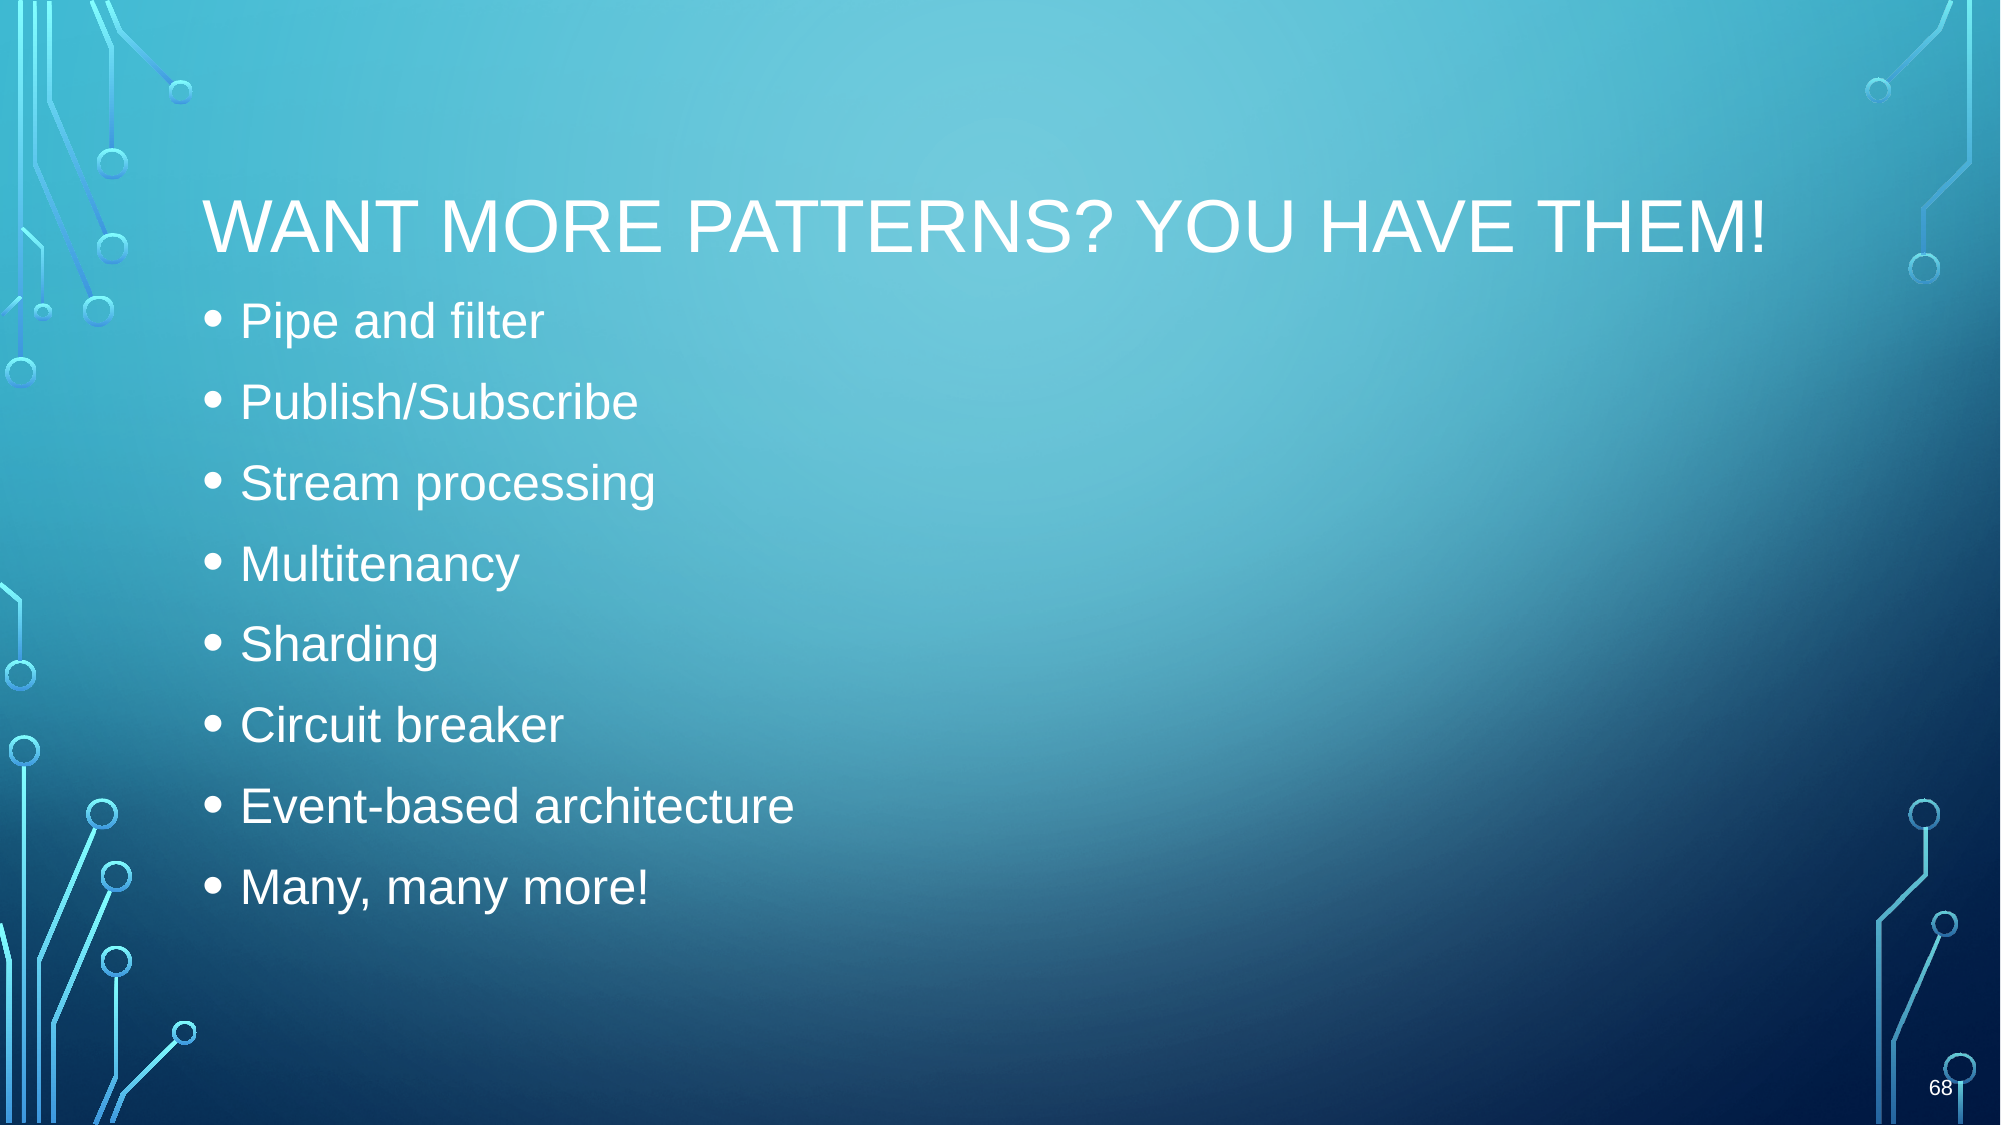

# Want more patterns? You have them!
Pipe and filter
Publish/Subscribe
Stream processing
Multitenancy
Sharding
Circuit breaker
Event-based architecture
Many, many more!
68